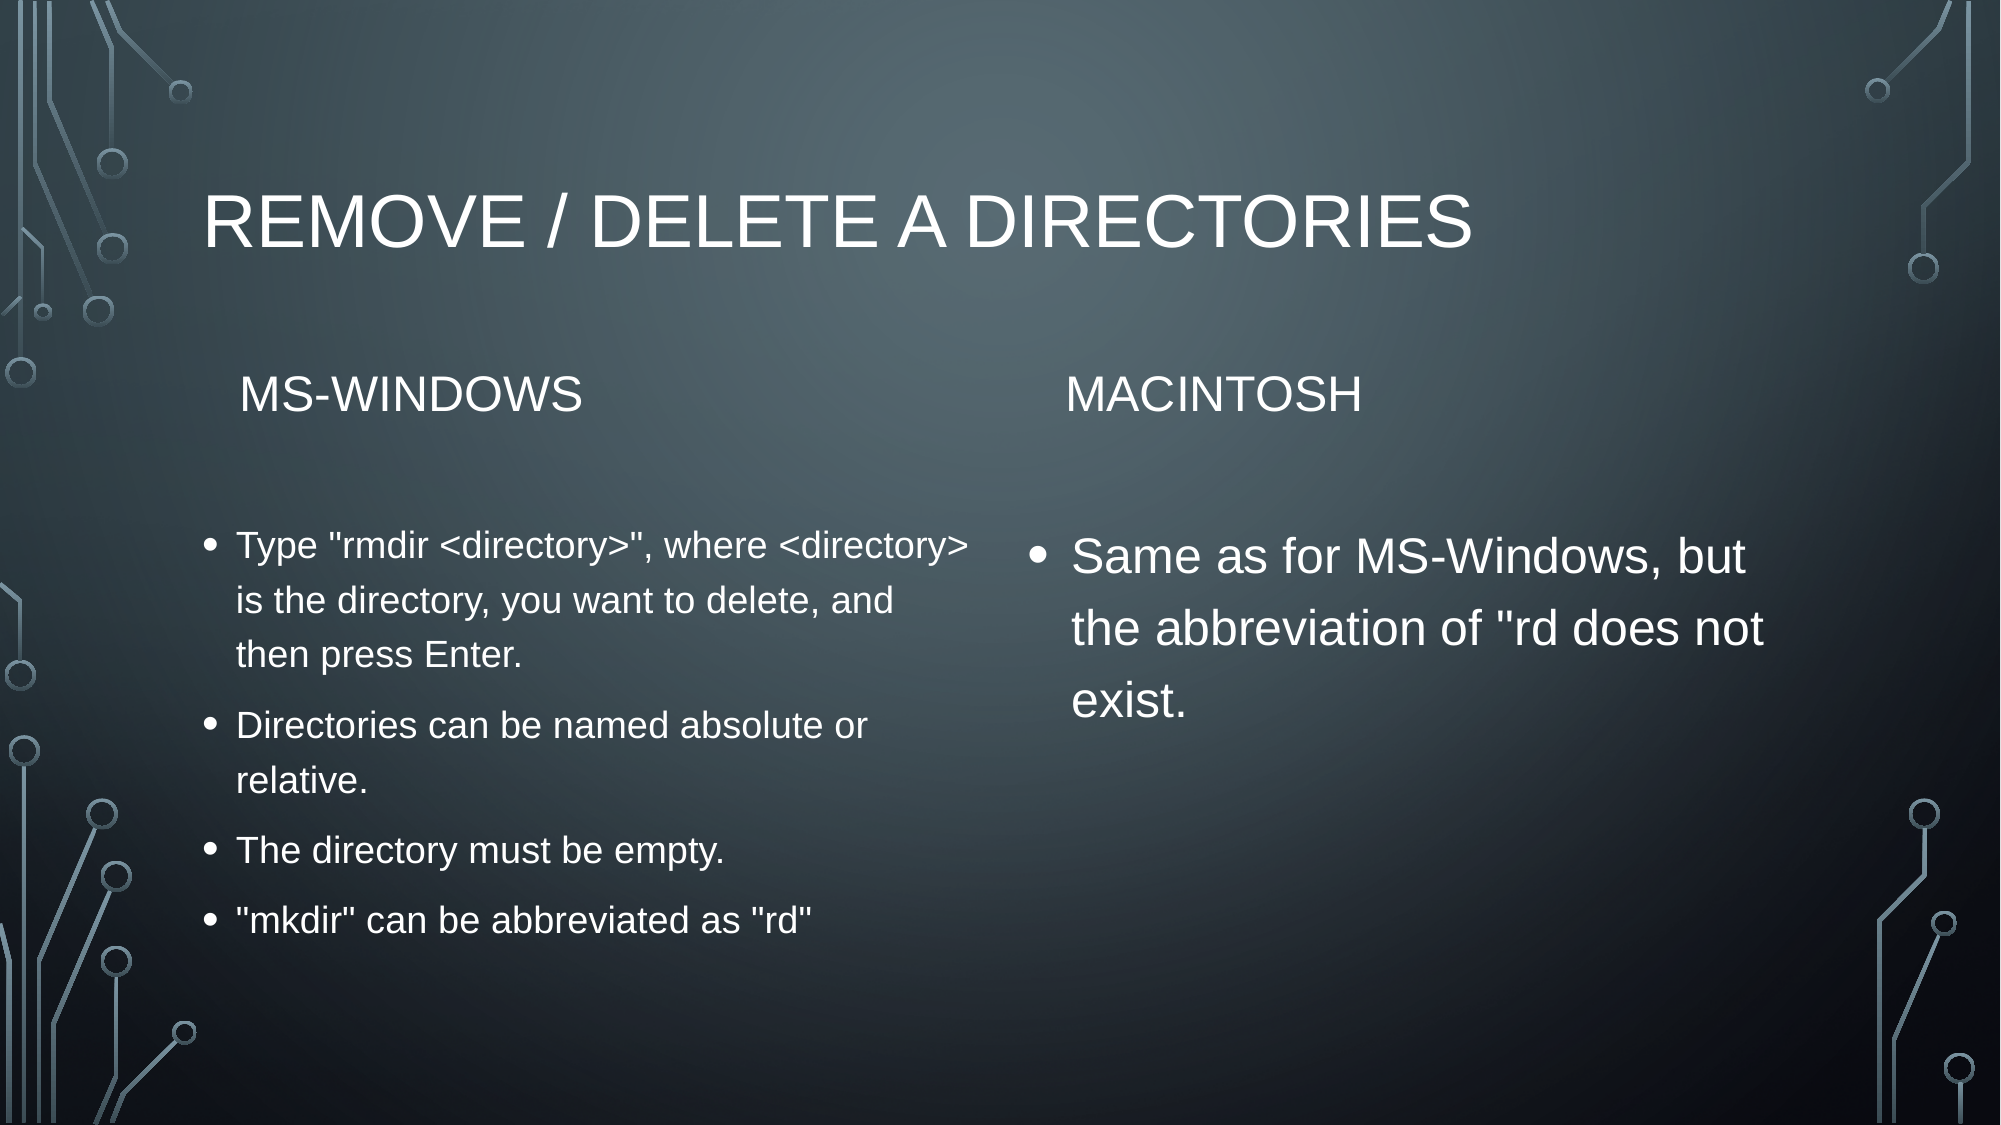

# Remove / Delete A directories
Macintosh

MS-Windows

Type "rmdir <directory>", where <directory> is the directory, you want to delete, and then press Enter.
Directories can be named absolute or relative.
The directory must be empty.
"mkdir" can be abbreviated as "rd"
Same as for MS-Windows, but the abbreviation of "rd does not exist.